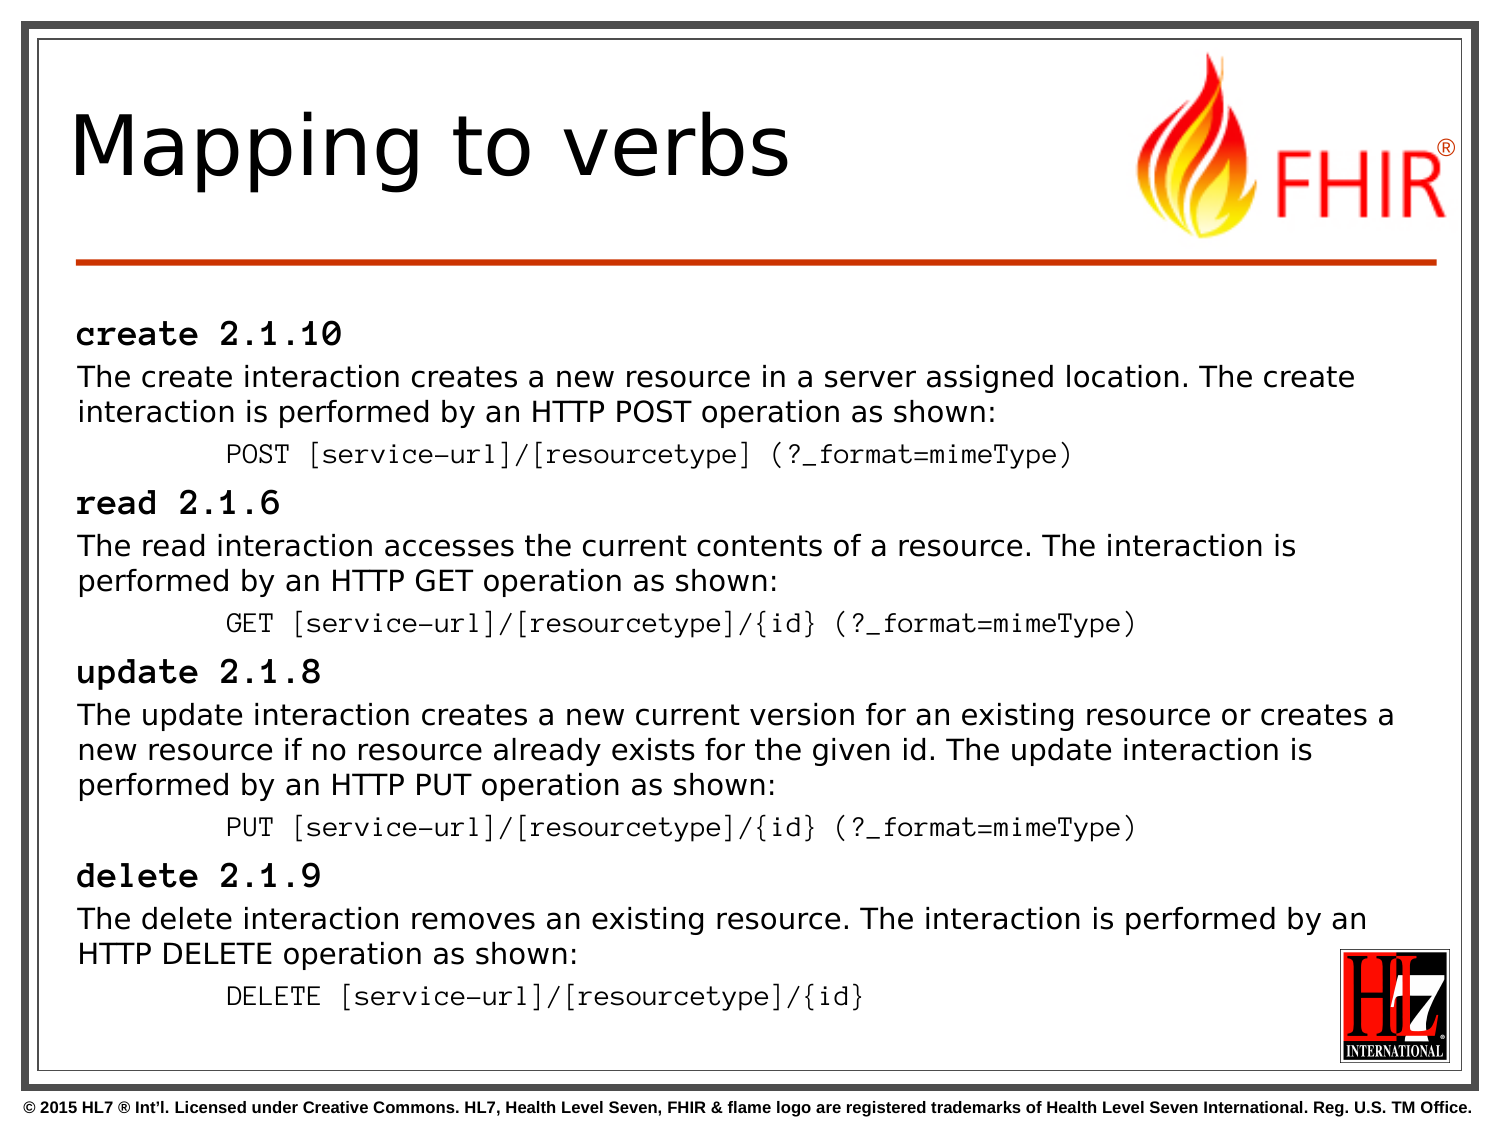

# Mapping to verbs
create 2.1.10
The create interaction creates a new resource in a server assigned location. The create interaction is performed by an HTTP POST operation as shown:
	POST [service-url]/[resourcetype] (?_format=mimeType)
read 2.1.6
The read interaction accesses the current contents of a resource. The interaction is performed by an HTTP GET operation as shown:
	GET [service-url]/[resourcetype]/{id} (?_format=mimeType)
update 2.1.8
The update interaction creates a new current version for an existing resource or creates a new resource if no resource already exists for the given id. The update interaction is performed by an HTTP PUT operation as shown:
	PUT [service-url]/[resourcetype]/{id} (?_format=mimeType)
delete 2.1.9
The delete interaction removes an existing resource. The interaction is performed by an HTTP DELETE operation as shown:
	DELETE [service-url]/[resourcetype]/{id}